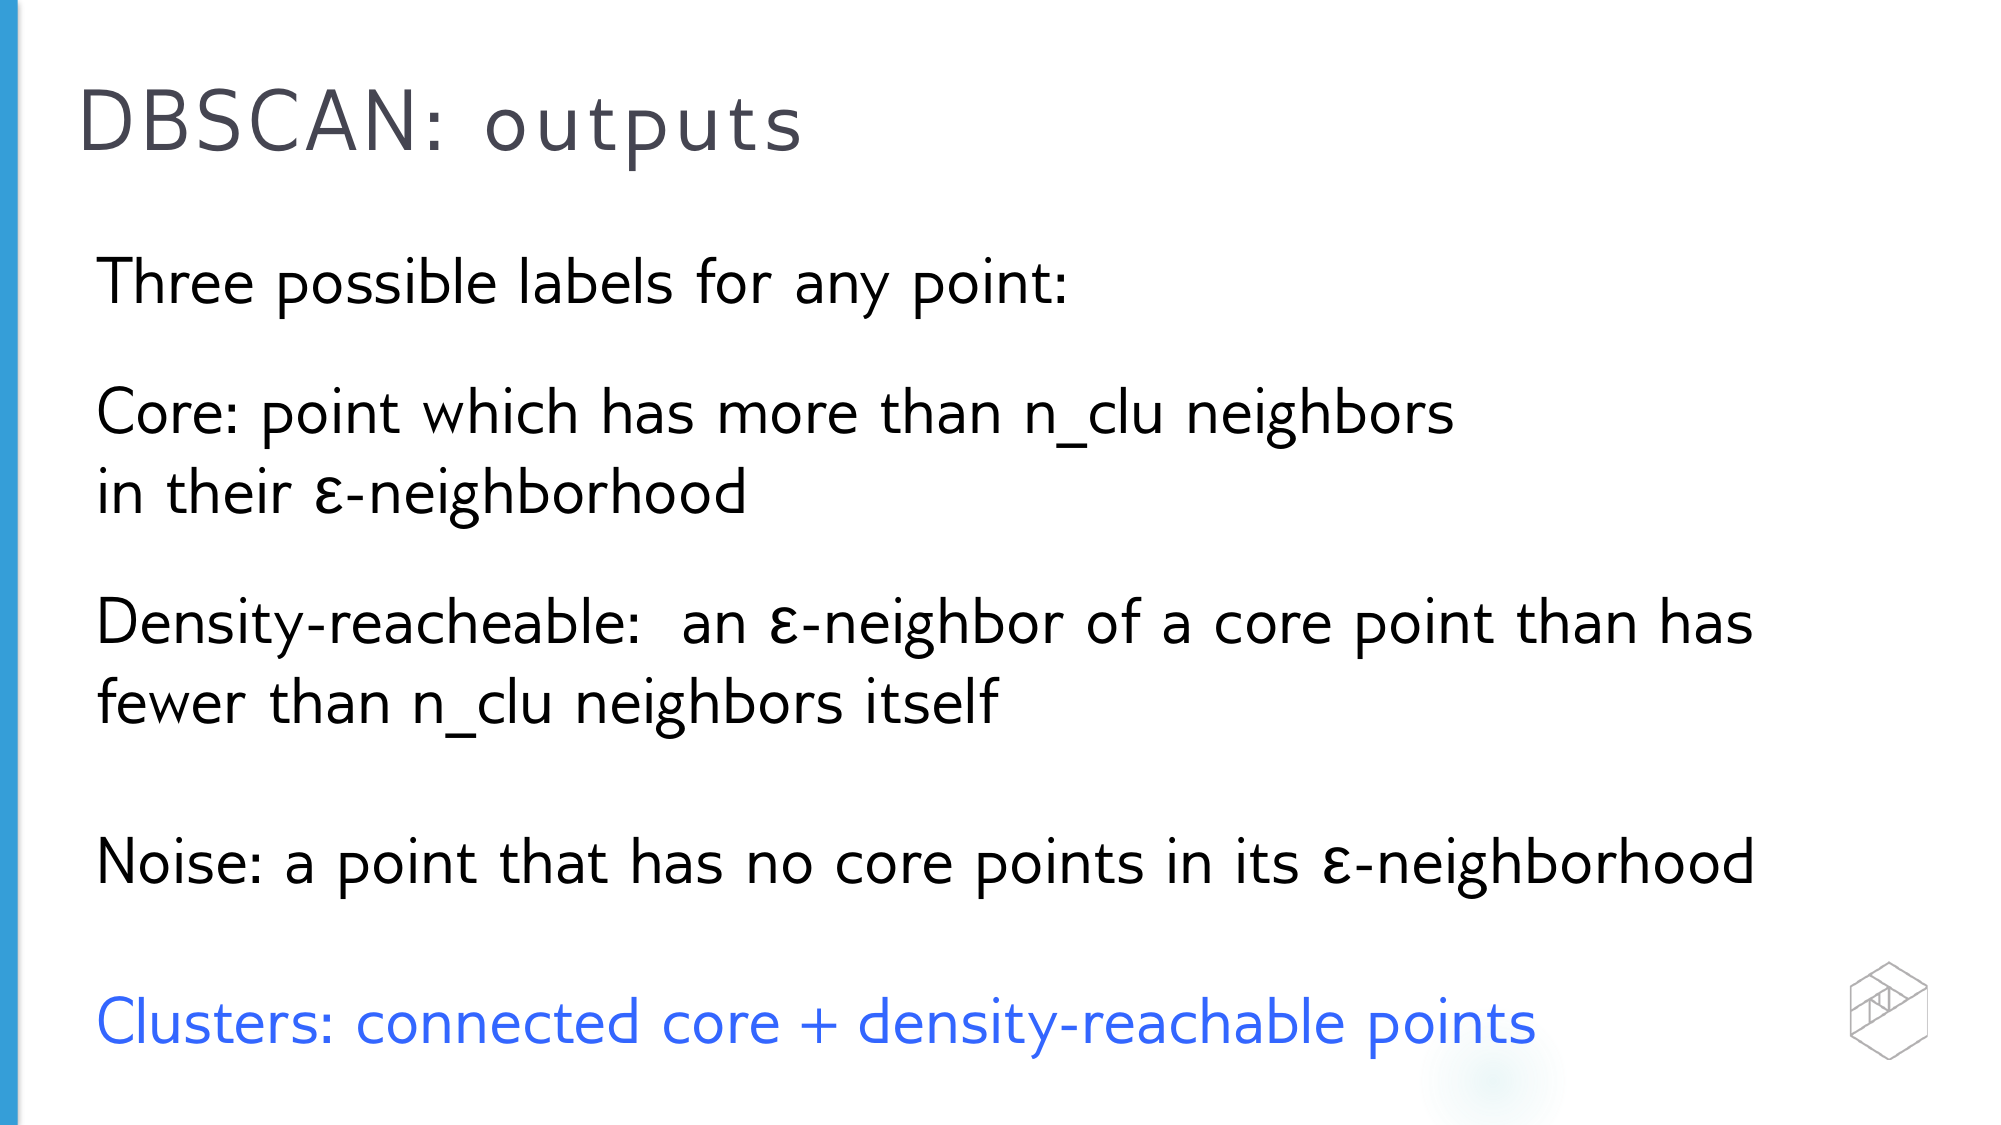

# DBSCAN: outputs
Three possible labels for any point:

Core: point which has more than n_clu neighbors
in their ε-neighborhood

Density-reacheable:  an ε-neighbor of a core point than has fewer than n_clu neighbors itself

Noise: a point that has no core points in its ε-neighborhood

Clusters: connected core + density-reachable points